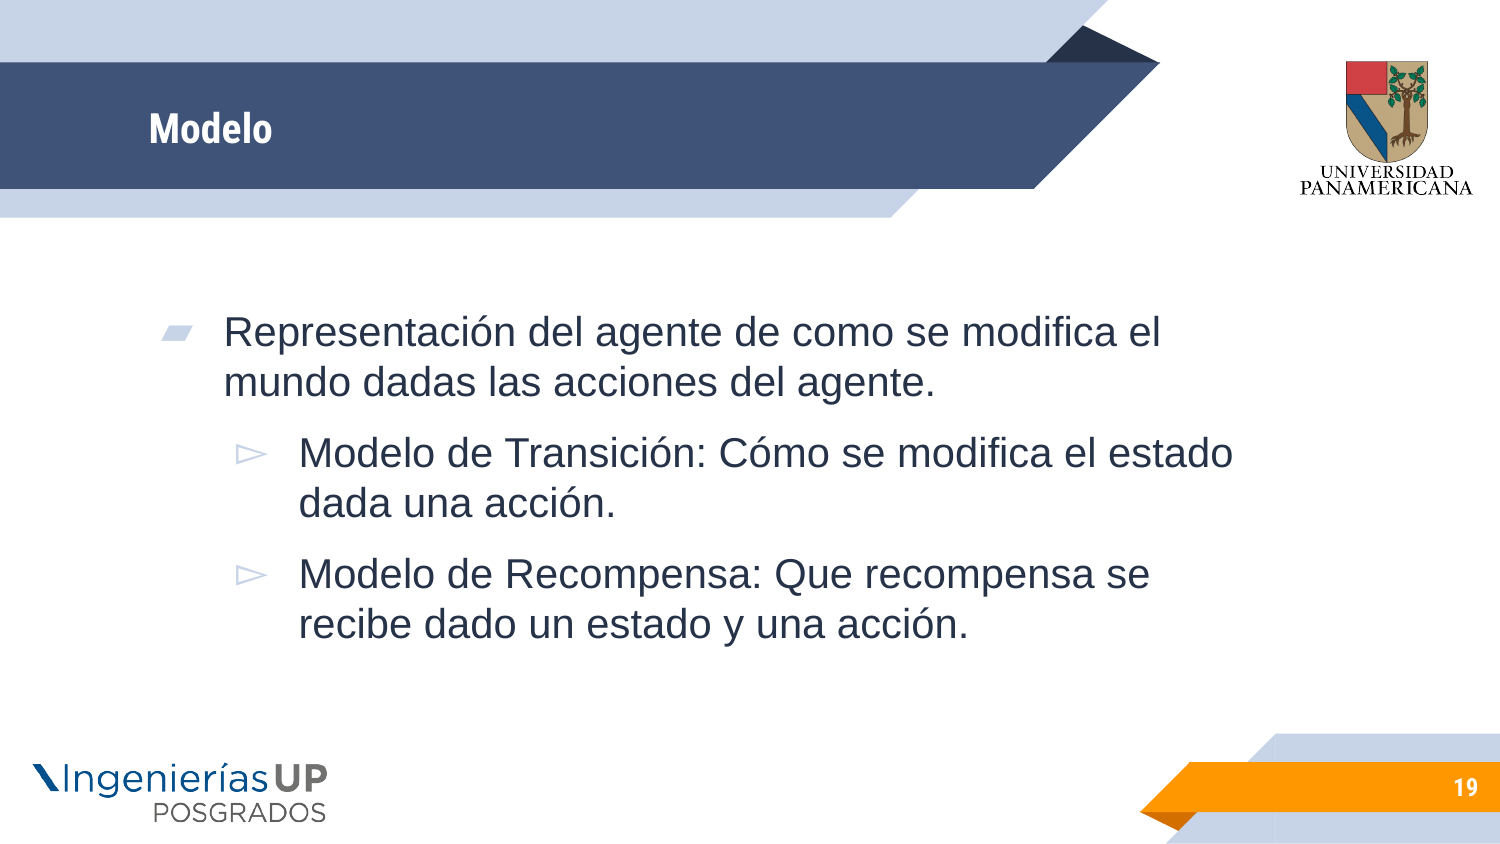

# Modelo
Representación del agente de como se modifica el mundo dadas las acciones del agente.
Modelo de Transición: Cómo se modifica el estado dada una acción.
Modelo de Recompensa: Que recompensa se recibe dado un estado y una acción.
19